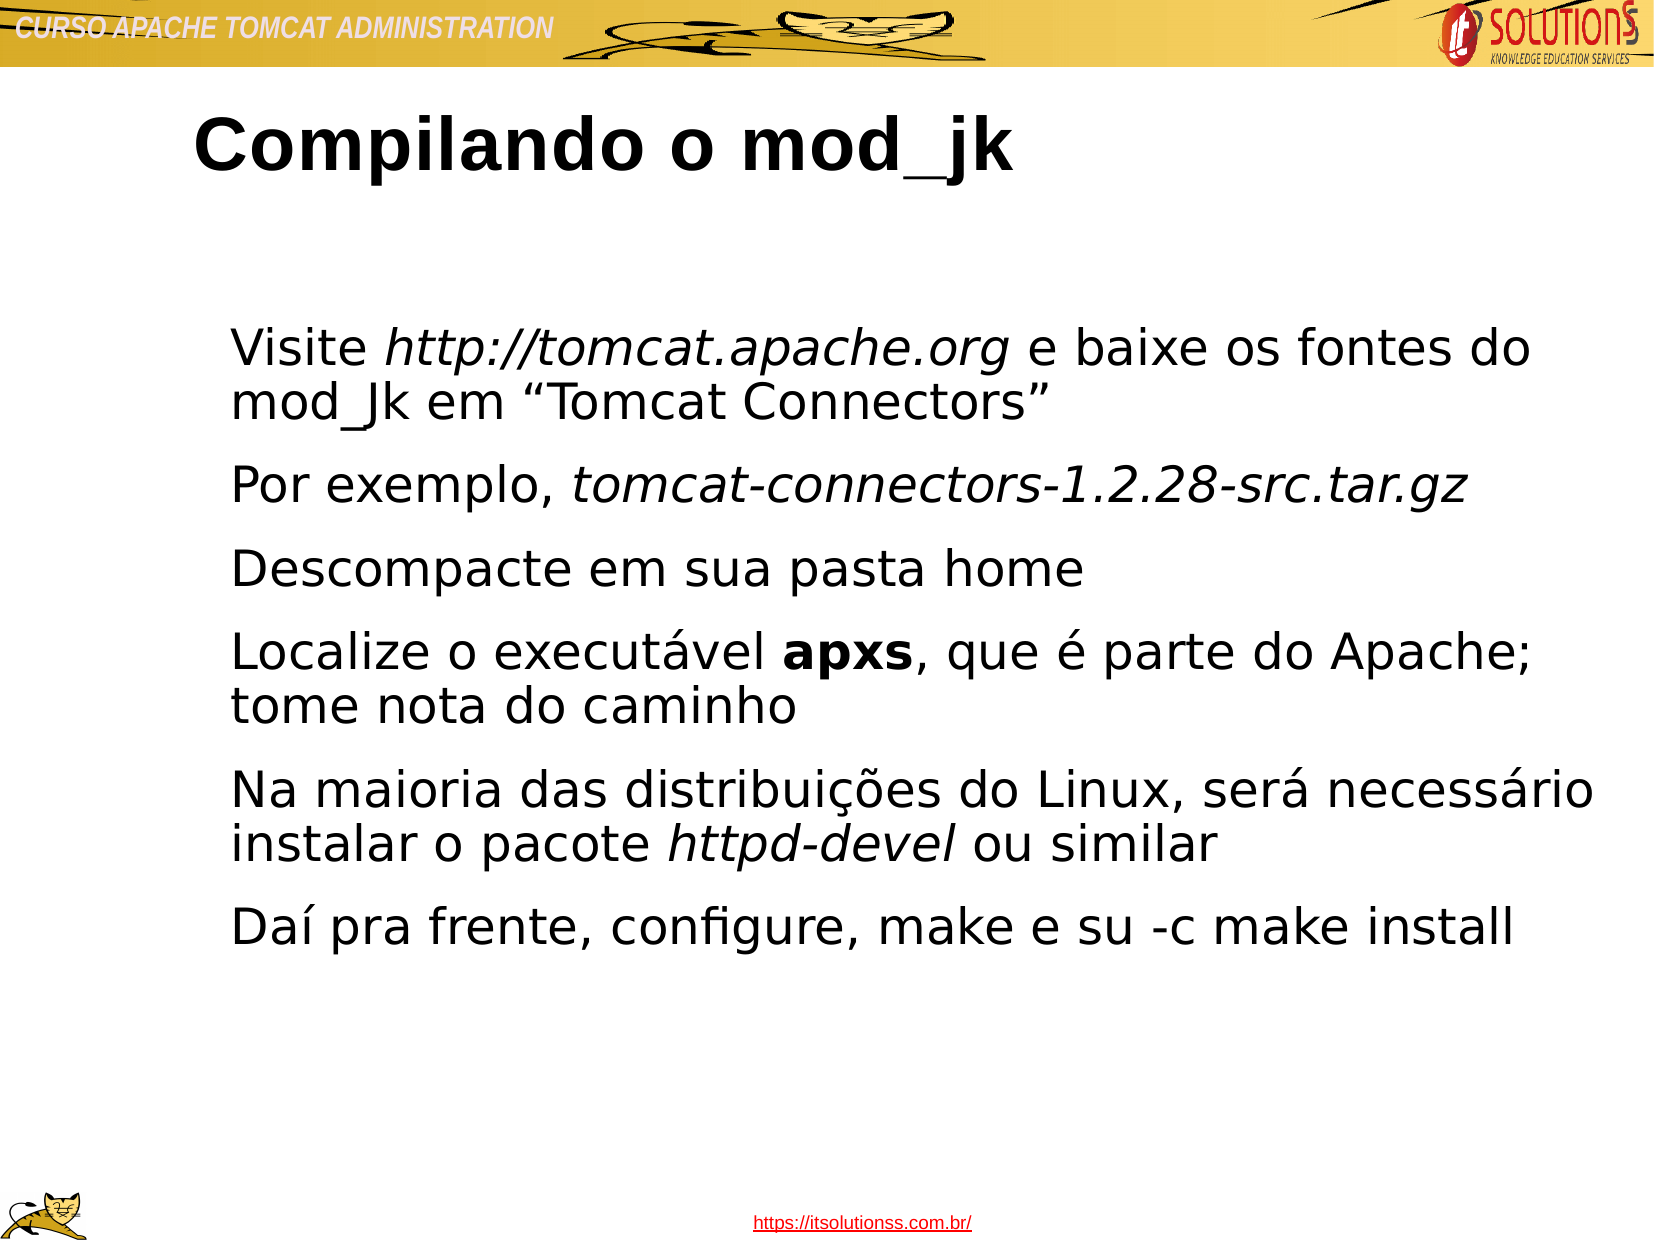

Compilando o mod_jk
Visite http://tomcat.apache.org e baixe os fontes do mod_Jk em “Tomcat Connectors”
Por exemplo, tomcat-connectors-1.2.28-src.tar.gz
Descompacte em sua pasta home
Localize o executável apxs, que é parte do Apache; tome nota do caminho
Na maioria das distribuições do Linux, será necessário instalar o pacote httpd-devel ou similar
Daí pra frente, configure, make e su -c make install